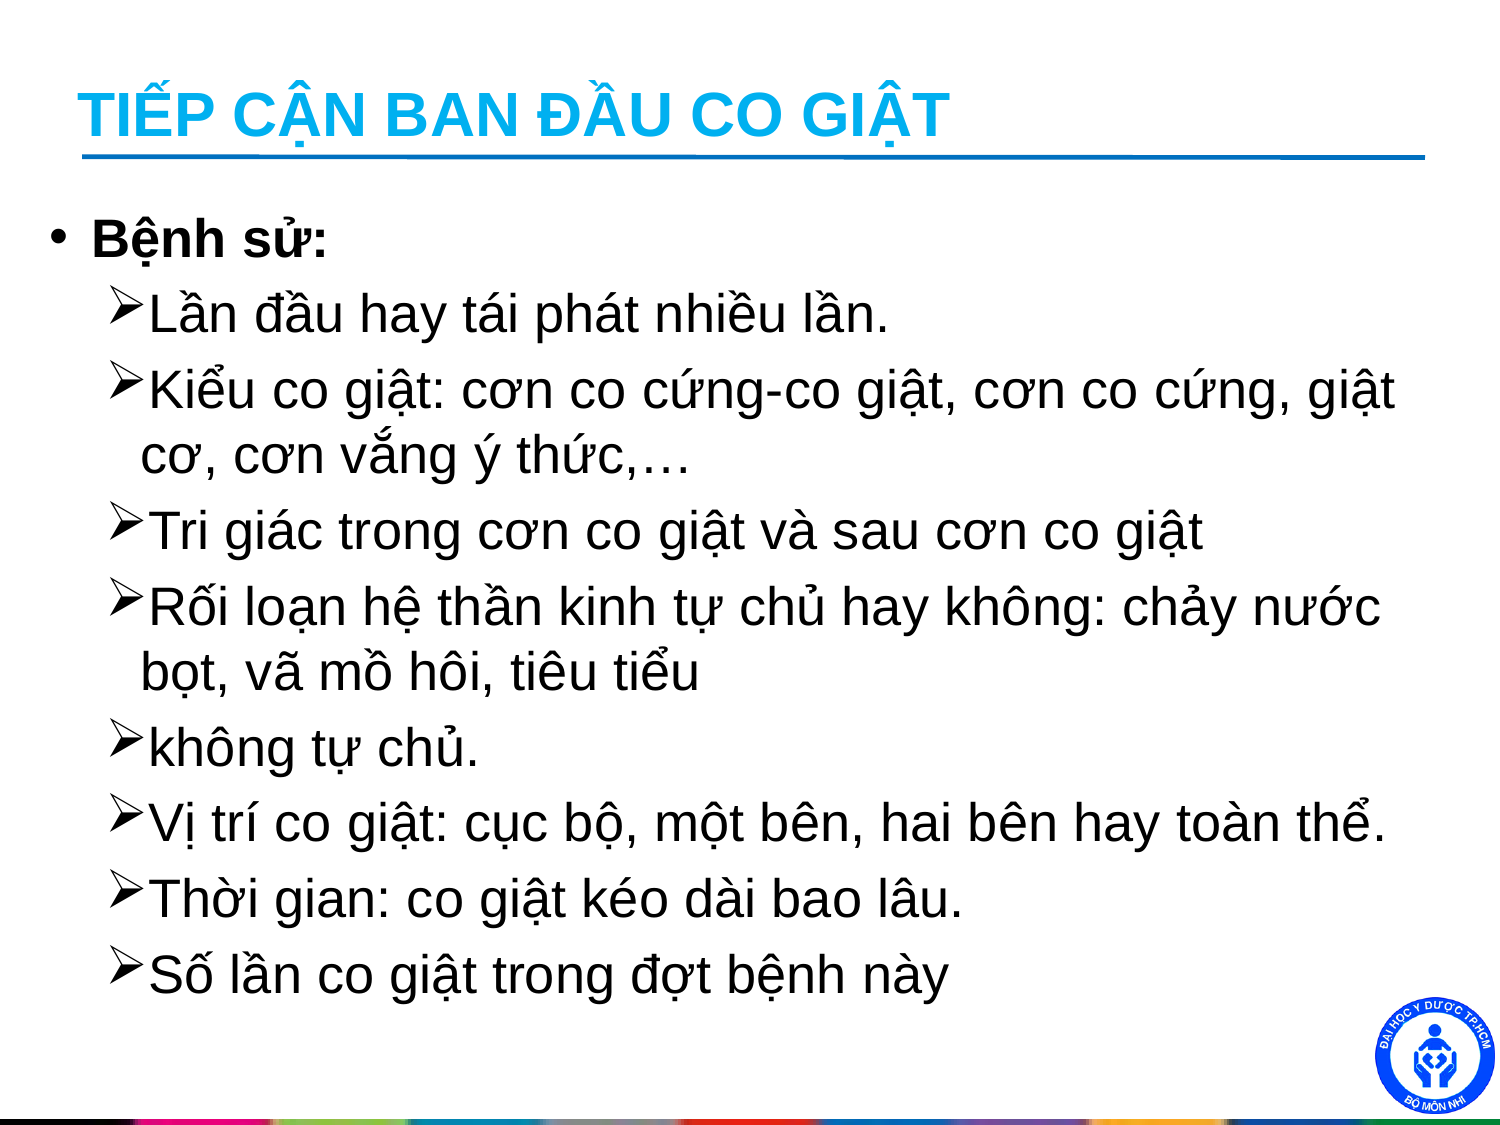

# TIẾP CẬN BAN ĐẦU CO GIẬT
Bệnh sử:
Lần đầu hay tái phát nhiều lần.
Kiểu co giật: cơn co cứng-co giật, cơn co cứng, giật cơ, cơn vắng ý thức,…
Tri giác trong cơn co giật và sau cơn co giật
Rối loạn hệ thần kinh tự chủ hay không: chảy nước bọt, vã mồ hôi, tiêu tiểu
không tự chủ.
Vị trí co giật: cục bộ, một bên, hai bên hay toàn thể.
Thời gian: co giật kéo dài bao lâu.
Số lần co giật trong đợt bệnh này